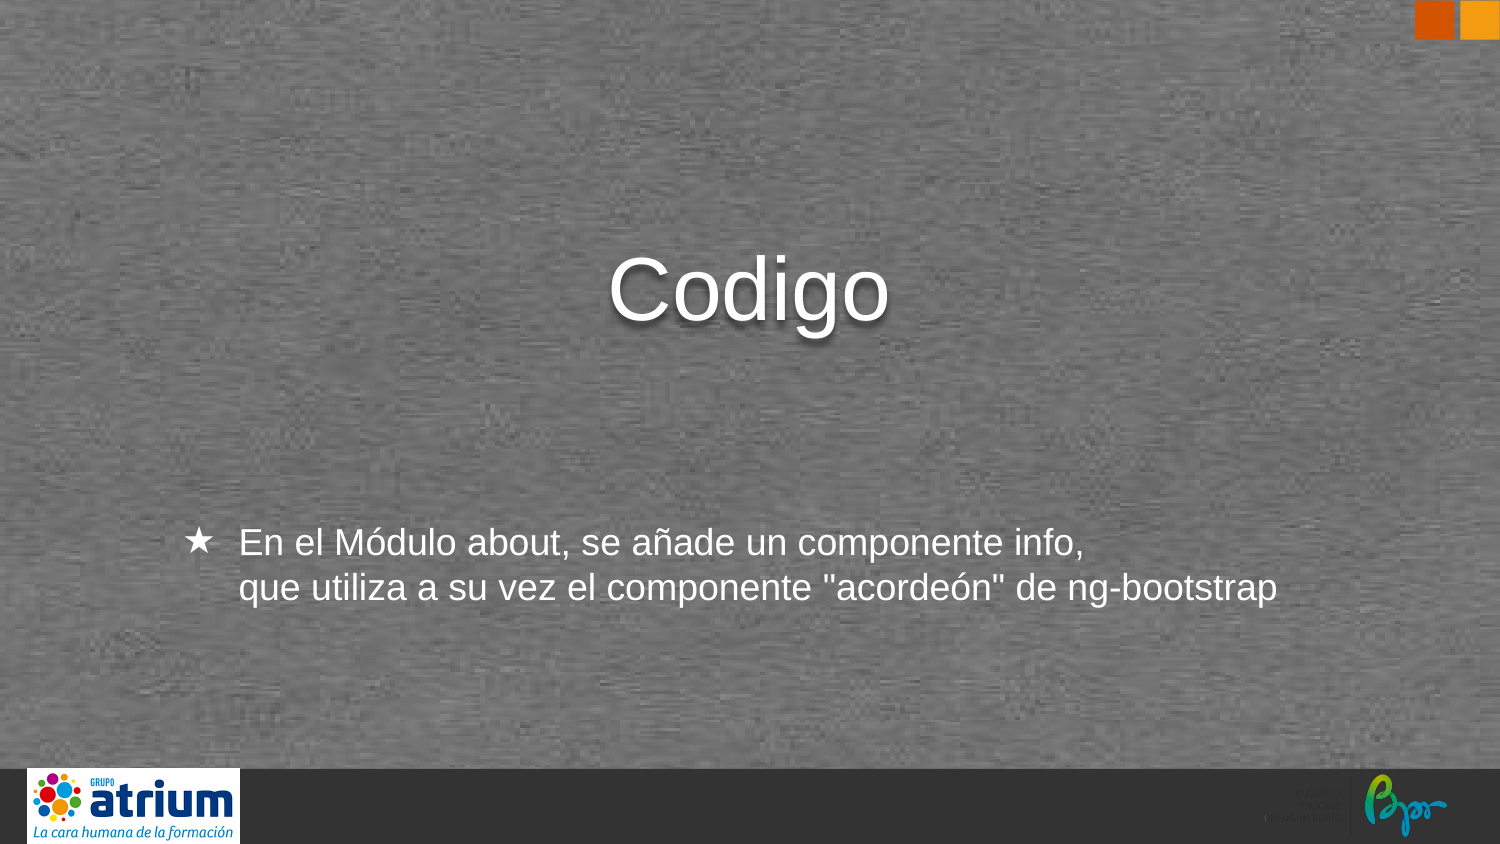

# Codigo
En el Módulo about, se añade un componente info,
que utiliza a su vez el componente "acordeón" de ng-bootstrap